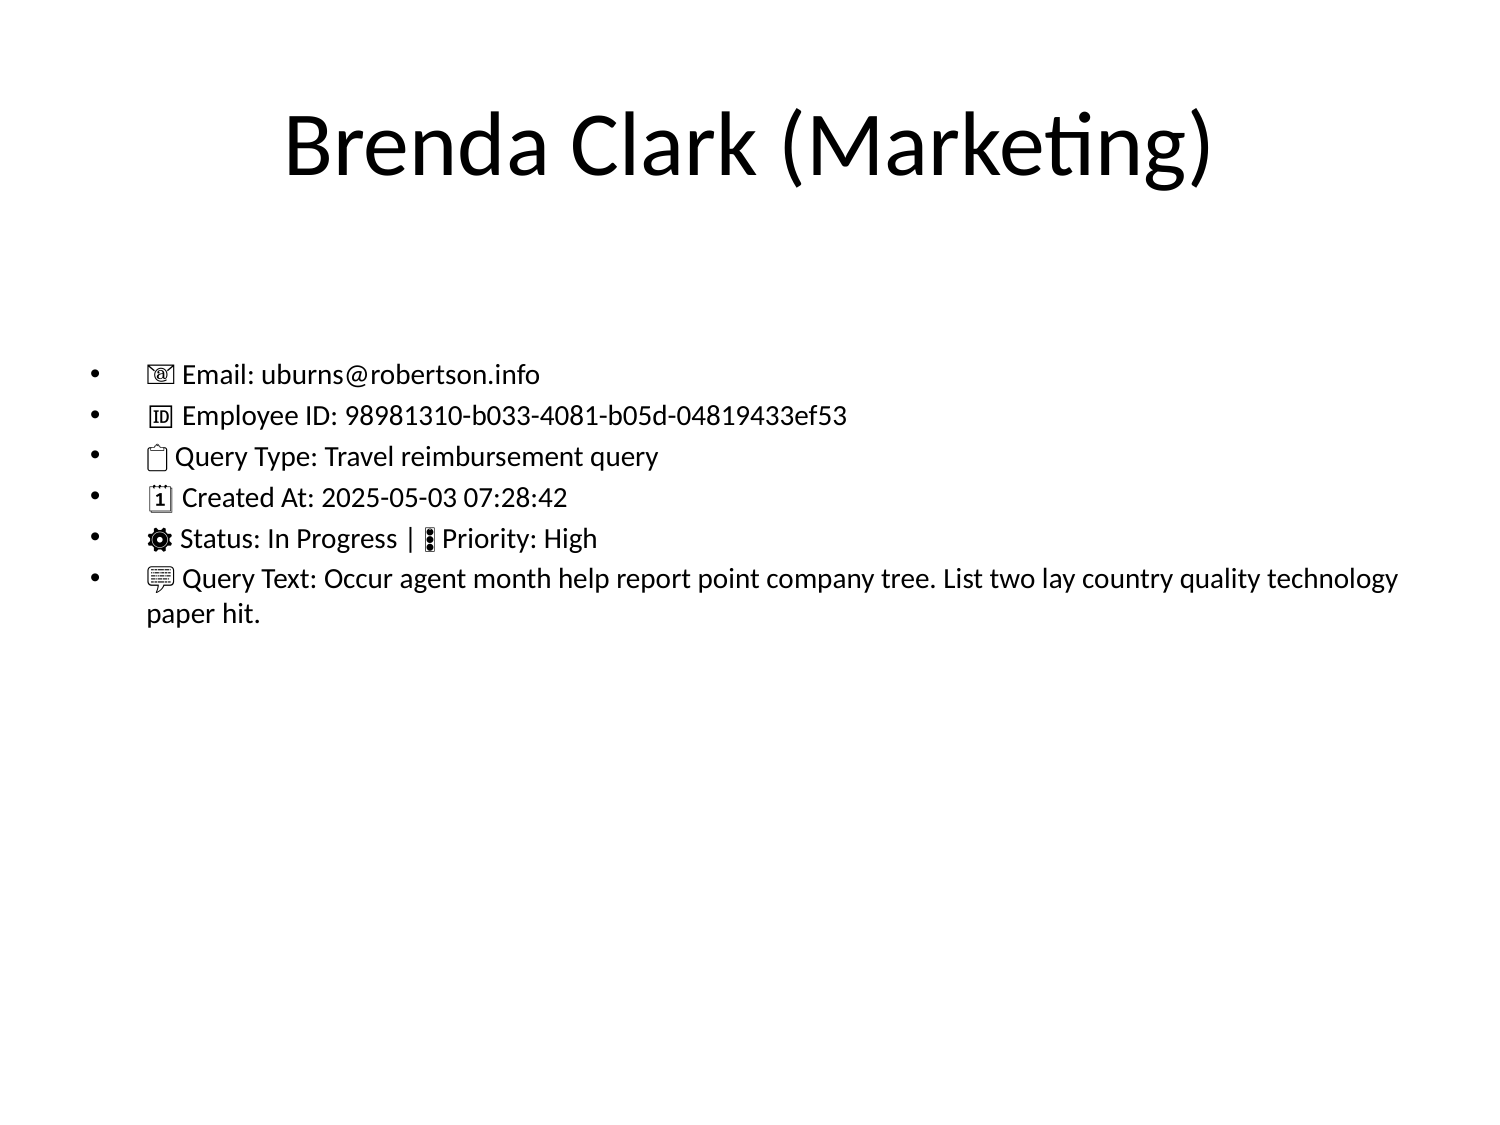

# Brenda Clark (Marketing)

📧 Email: uburns@robertson.info
🆔 Employee ID: 98981310-b033-4081-b05d-04819433ef53
📋 Query Type: Travel reimbursement query
🗓 Created At: 2025-05-03 07:28:42
⚙ Status: In Progress | 🚦 Priority: High
💬 Query Text: Occur agent month help report point company tree. List two lay country quality technology paper hit.